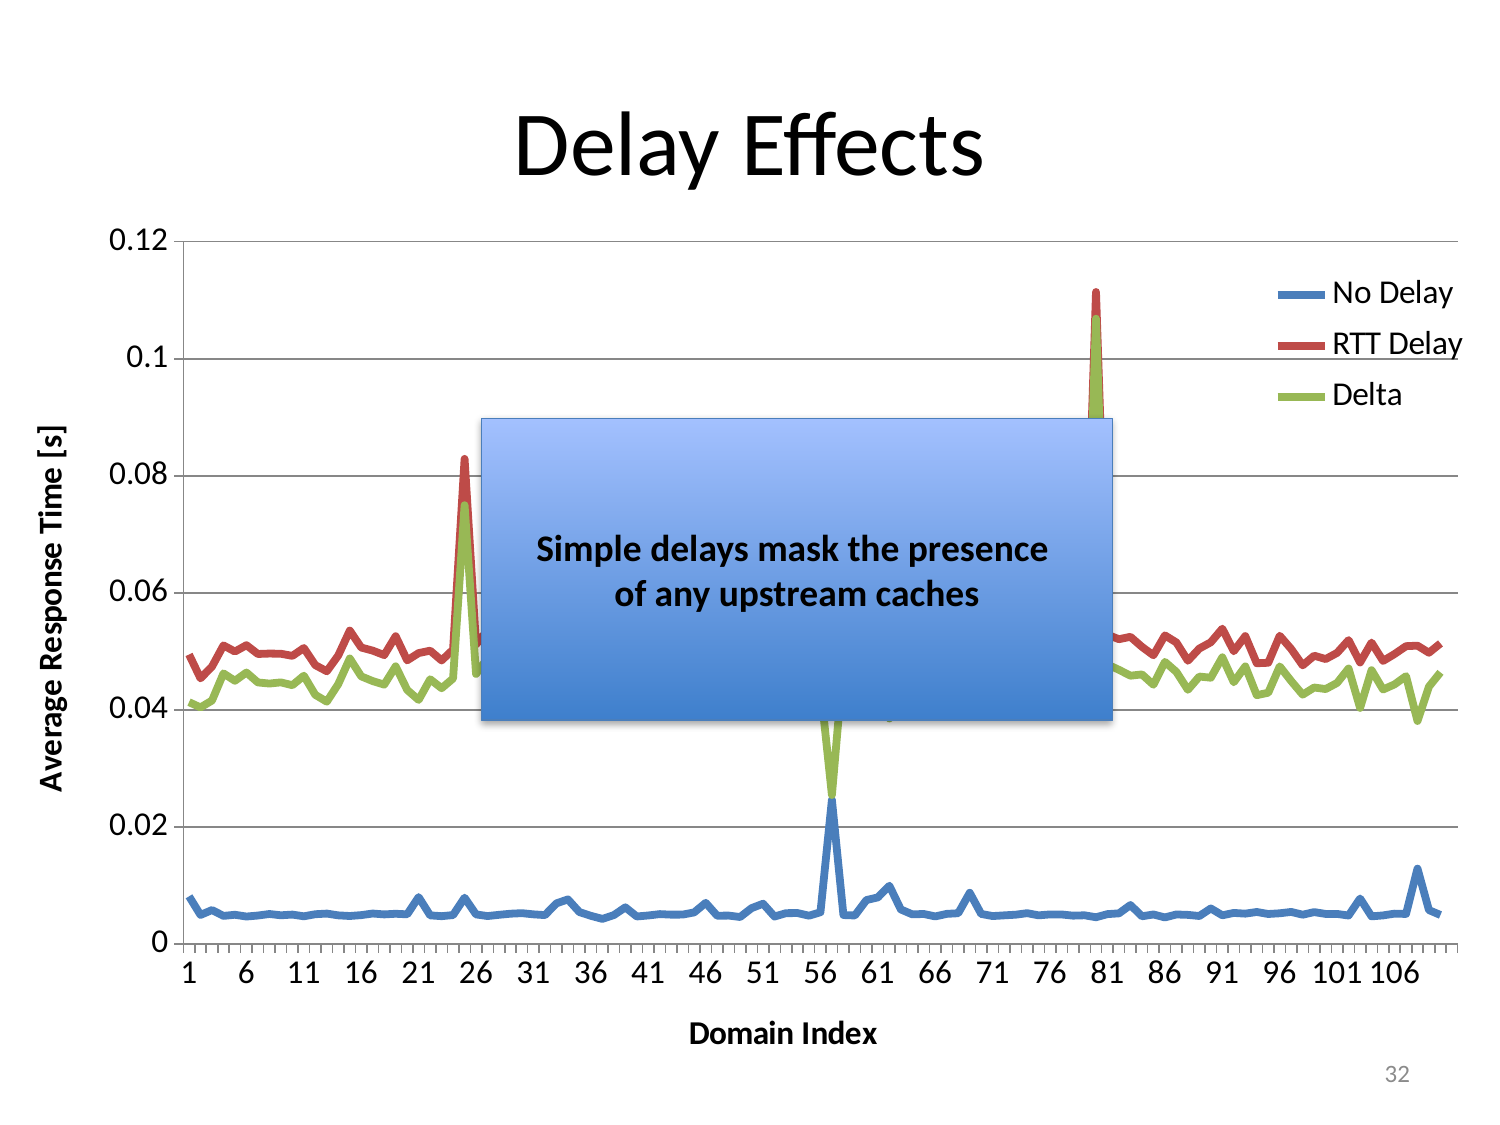

# Delay Effects

### Chart

| Category | No Delay | RTT Delay | Delta |
|---|---|---|---|
Simple delays mask the presence
of any upstream caches
32